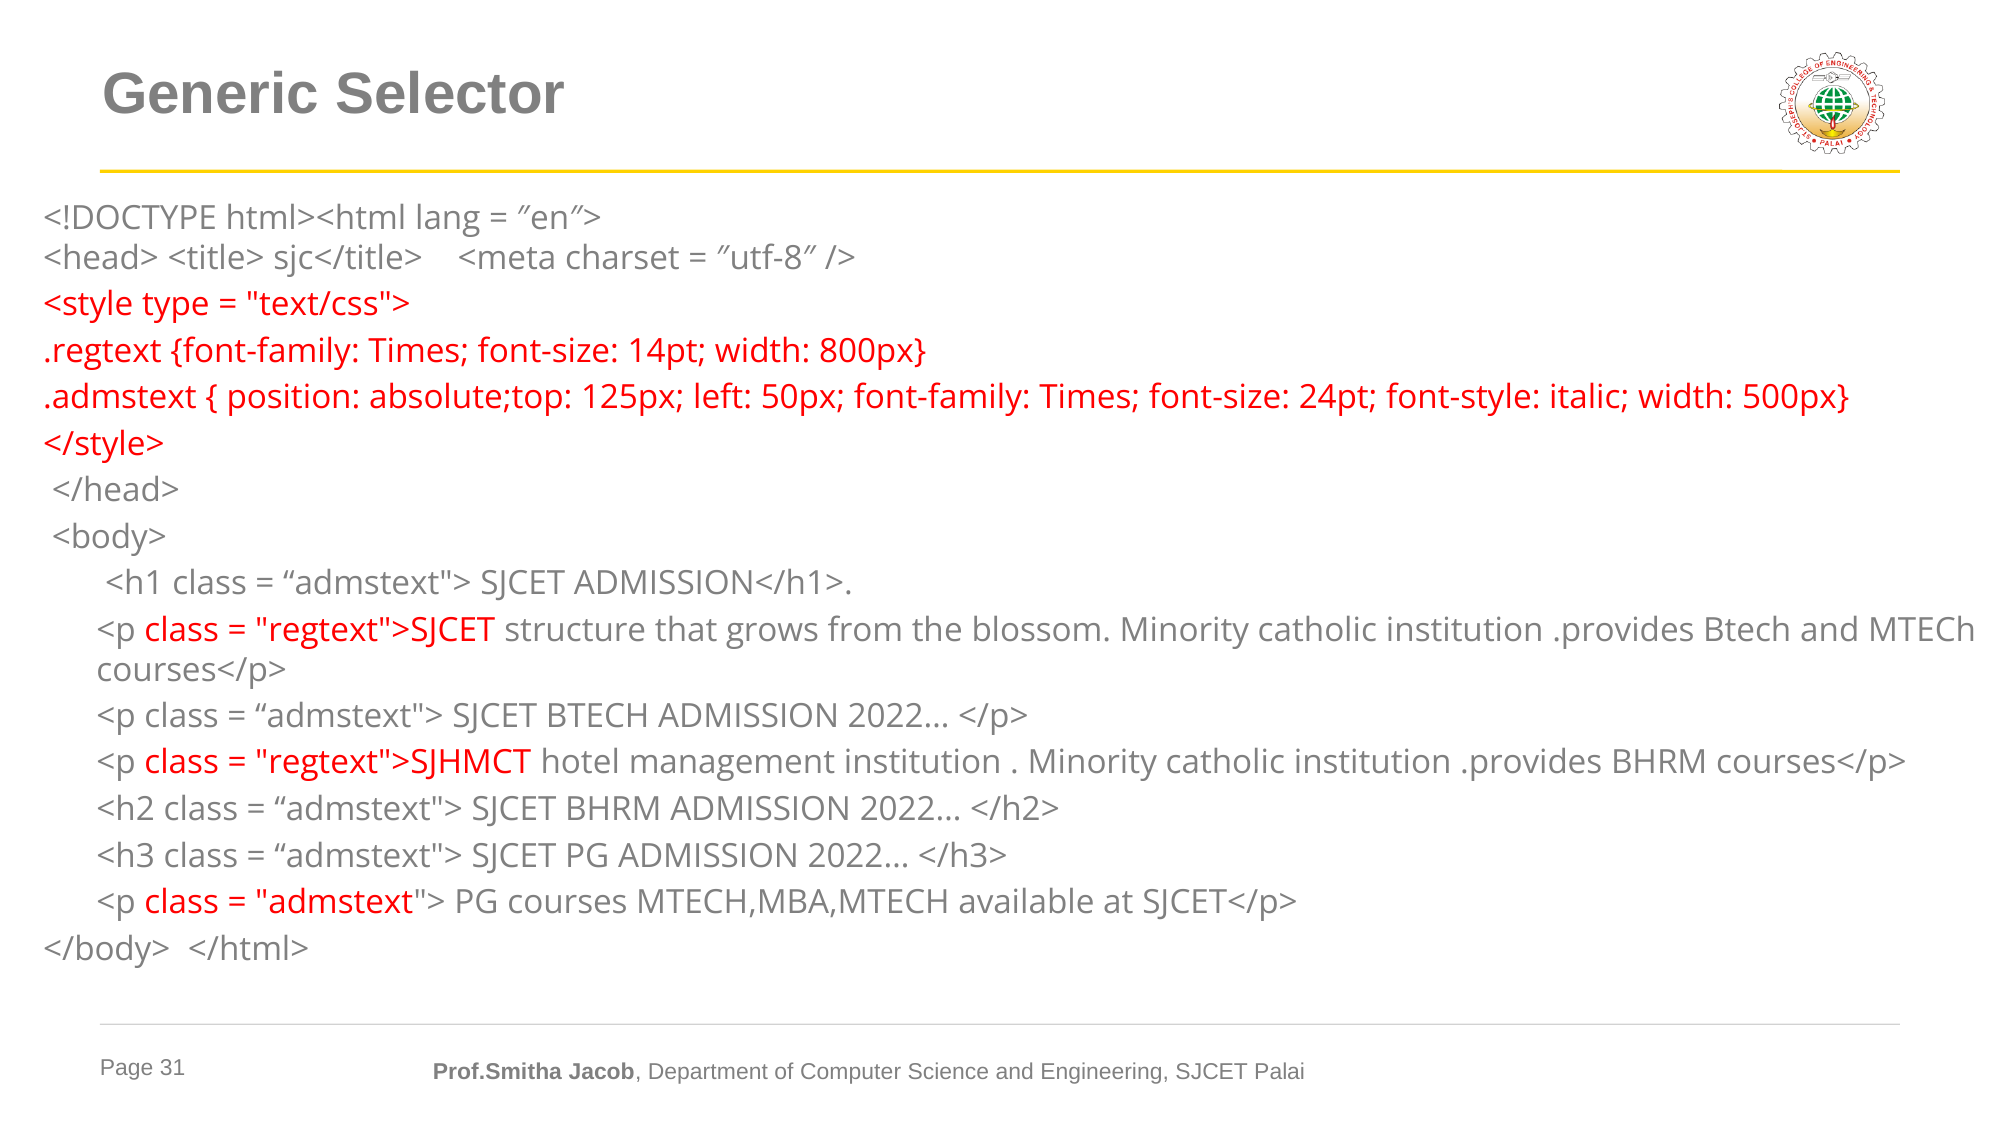

# Generic Selector
<!DOCTYPE html><html lang = ″en″>
<head> <title> sjc</title>    <meta charset = ″utf-8″ />
<style type = "text/css">
.regtext {font-family: Times; font-size: 14pt; width: 800px}
.admstext { position: absolute;top: 125px; left: 50px; font-family: Times; font-size: 24pt; font-style: italic; width: 500px}
</style>
 </head>
 <body>
 <h1 class = “admstext"> SJCET ADMISSION</h1>.
<p class = "regtext">SJCET structure that grows from the blossom. Minority catholic institution .provides Btech and MTECh courses</p>
<p class = “admstext"> SJCET BTECH ADMISSION 2022… </p>
<p class = "regtext">SJHMCT hotel management institution . Minority catholic institution .provides BHRM courses</p>
<h2 class = “admstext"> SJCET BHRM ADMISSION 2022… </h2>
<h3 class = “admstext"> SJCET PG ADMISSION 2022… </h3>
<p class = "admstext"> PG courses MTECH,MBA,MTECH available at SJCET</p>
</body>  </html>